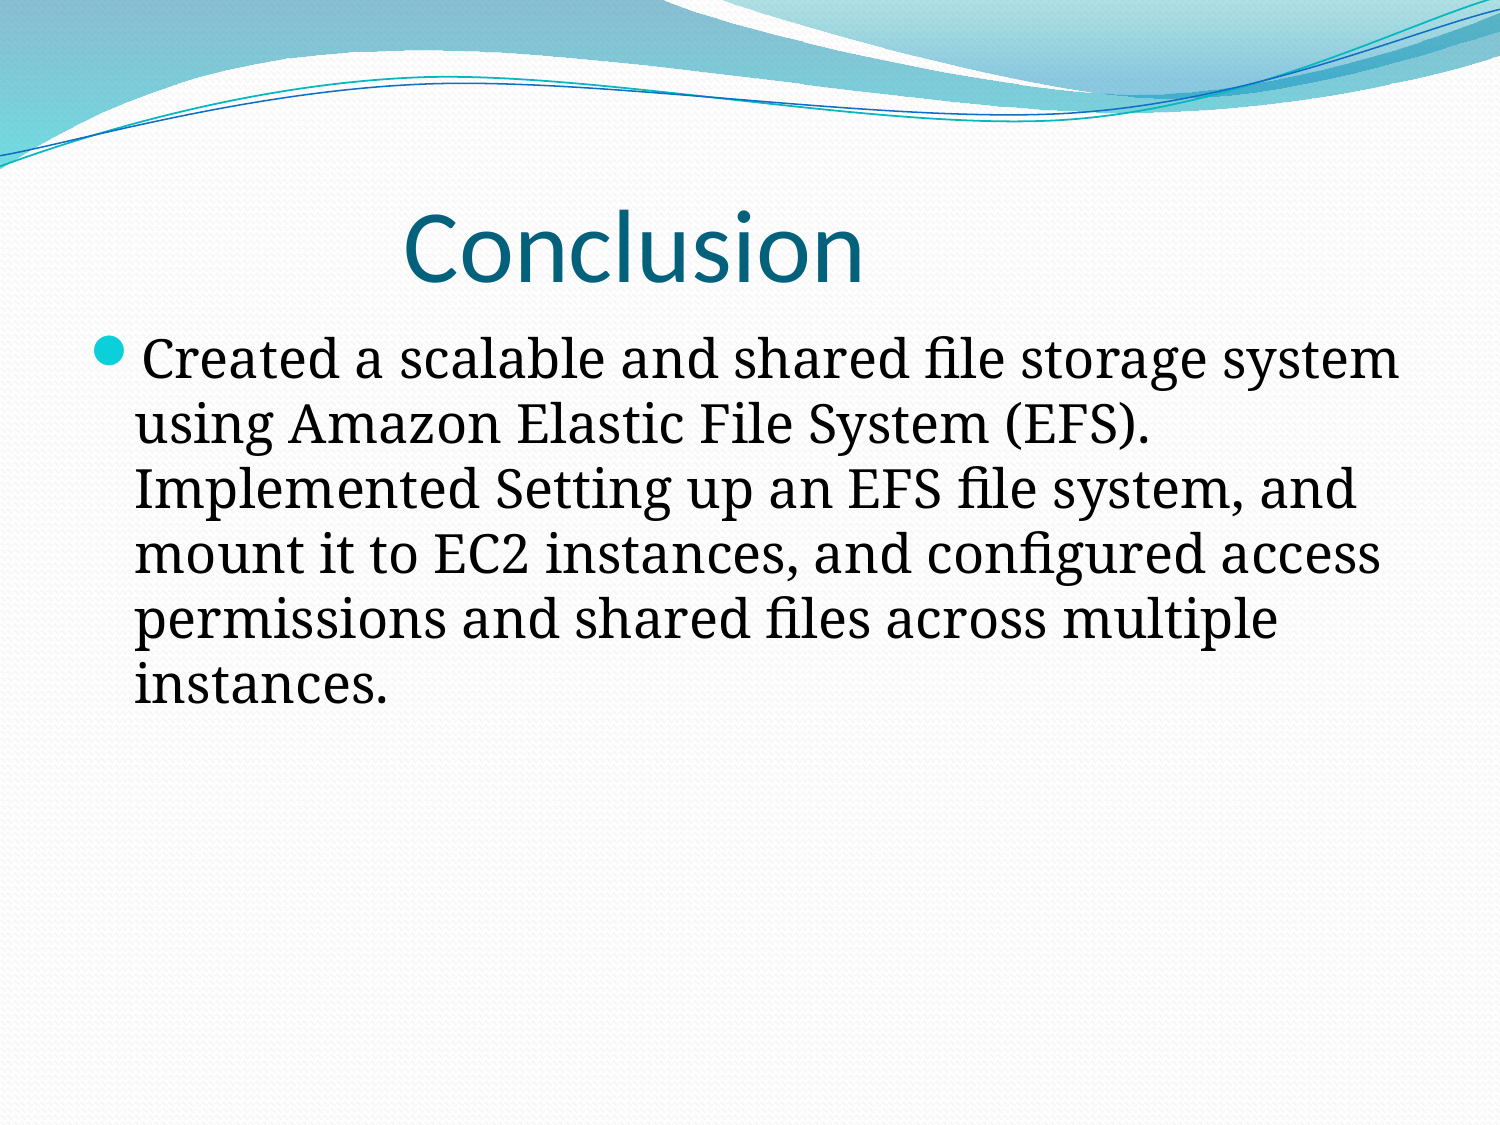

# Conclusion
Created a scalable and shared file storage system using Amazon Elastic File System (EFS). Implemented Setting up an EFS file system, and mount it to EC2 instances, and configured access permissions and shared files across multiple instances.